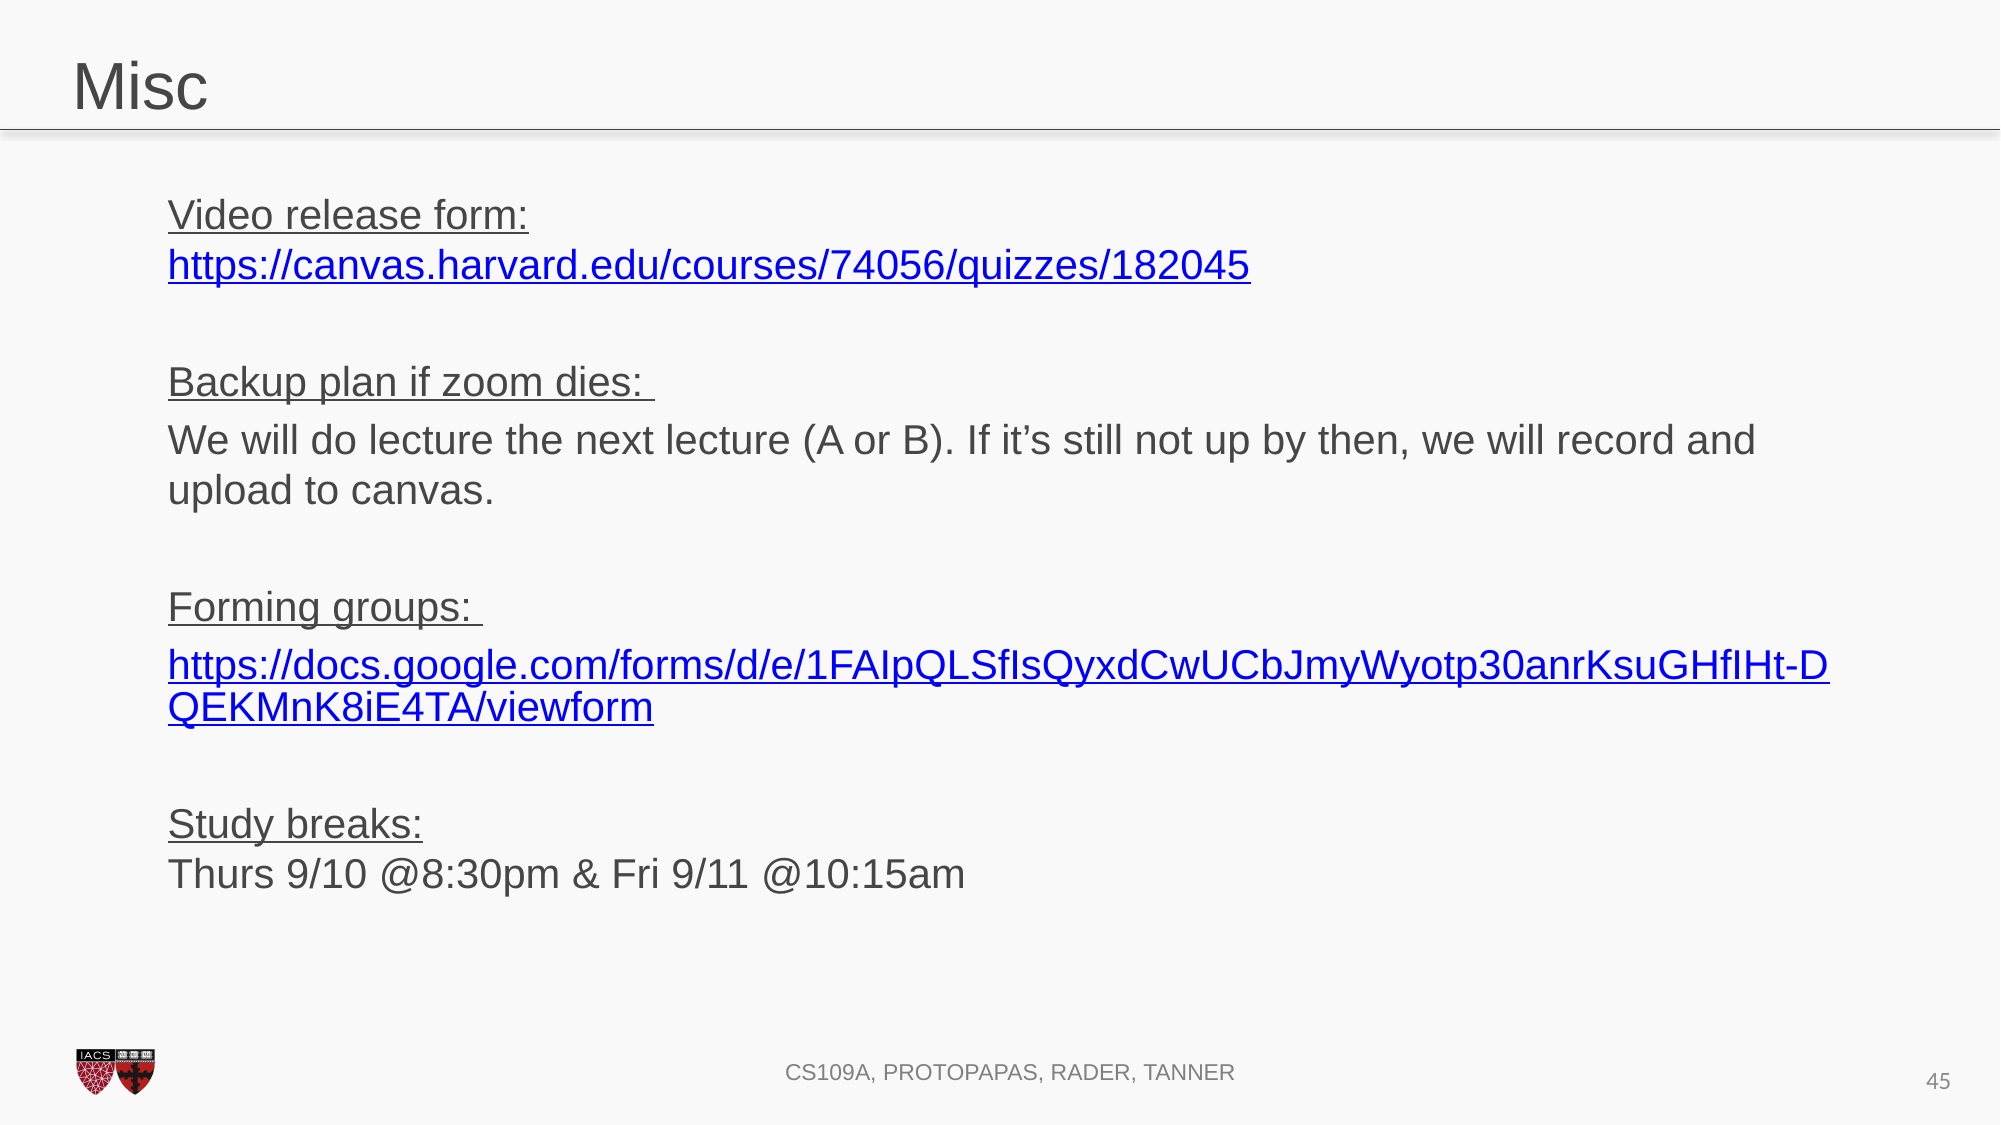

# Misc
Video release form:
https://canvas.harvard.edu/courses/74056/quizzes/182045

Backup plan if zoom dies:
We will do lecture the next lecture (A or B). If it’s still not up by then, we will record and upload to canvas.

Forming groups:
https://docs.google.com/forms/d/e/1FAIpQLSfIsQyxdCwUCbJmyWyotp30anrKsuGHfIHt-DQEKMnK8iE4TA/viewform

Study breaks:
Thurs 9/10 @8:30pm & Fri 9/11 @10:15am
45